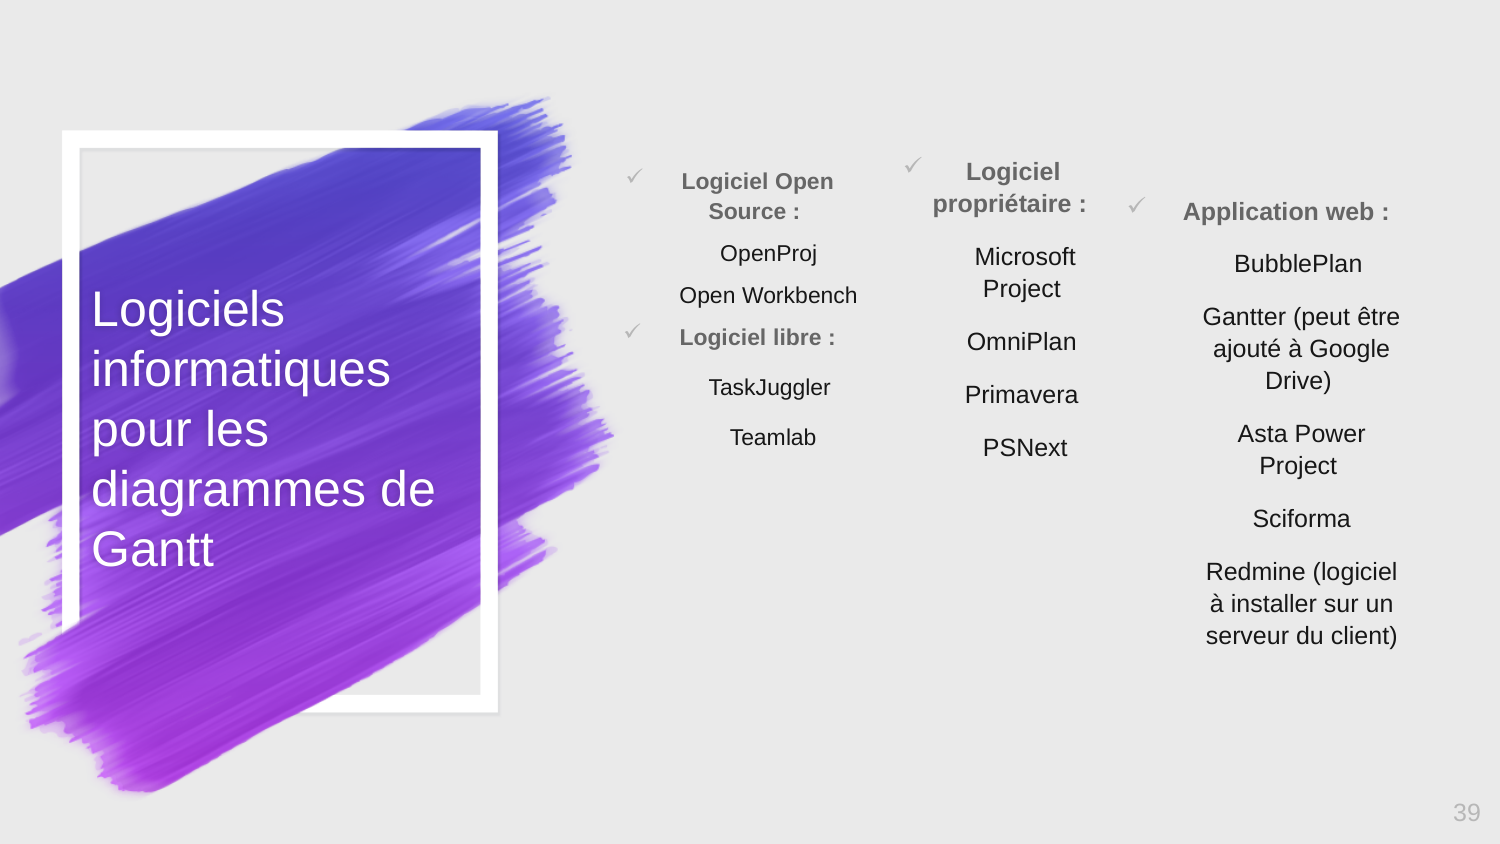

Logiciel Open Source :
            OpenProj
            Open Workbench
Logiciel libre :
TaskJuggler
Teamlab
 Logiciel propriétaire :
Microsoft Project
OmniPlan
Primavera
PSNext
Application web :
BubblePlan
Gantter (peut être ajouté à Google Drive)
Asta Power Project
Sciforma
Redmine (logiciel à installer sur un serveur du client)
# Logiciels informatiques pour les diagrammes de Gantt
39